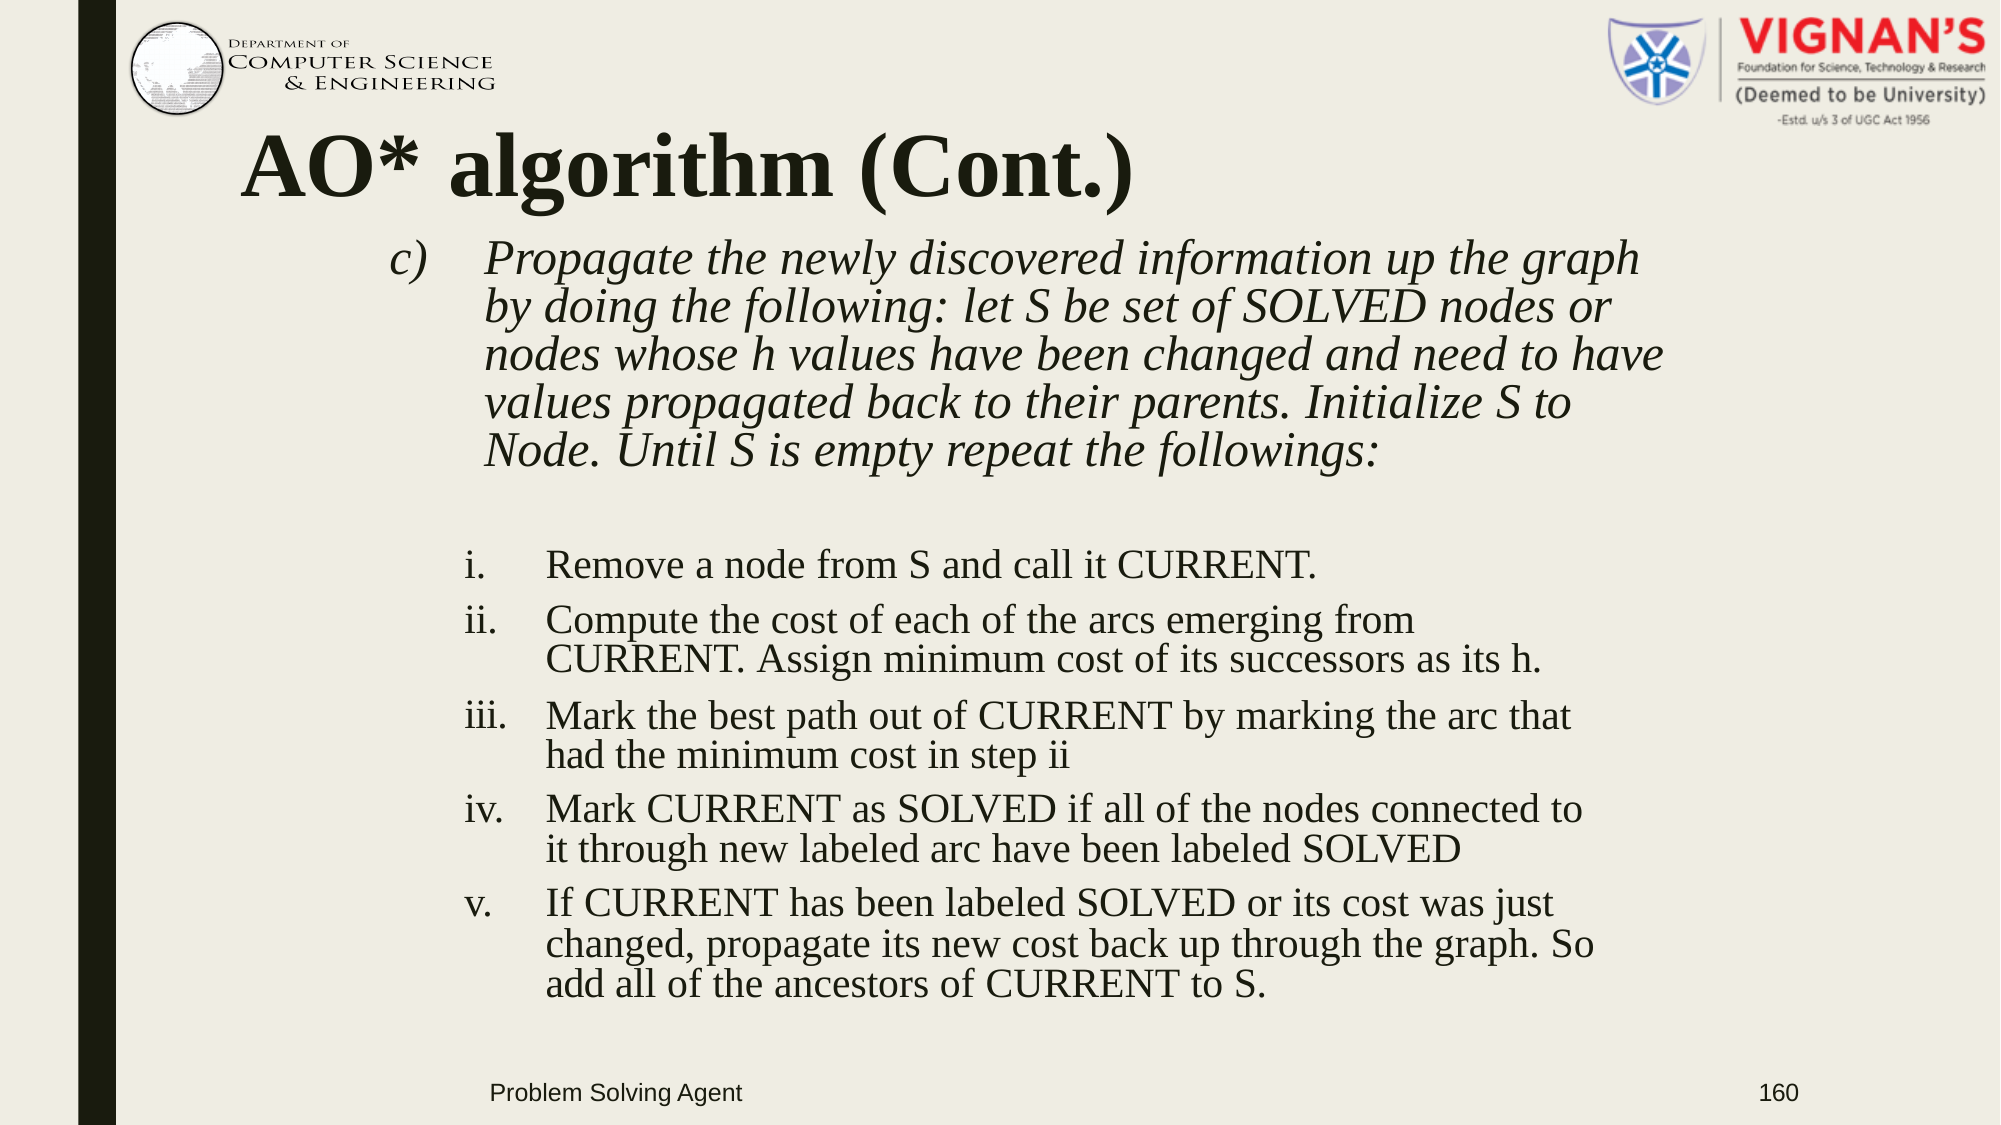

# AO*	algorithm (Cont.)
c)	Propagate the newly discovered information up the graph by doing the following: let S be set of SOLVED nodes or nodes whose h values have been changed and need to have values propagated back to their parents. Initialize S to Node. Until S is empty repeat the followings:
Remove a node from S and call it CURRENT.
Compute the cost of each of the arcs emerging from CURRENT. Assign minimum cost of its successors as its h.
Mark the best path out of CURRENT by marking the arc that had the minimum cost in step ii
Mark CURRENT as SOLVED if all of the nodes connected to it through new labeled arc have been labeled SOLVED
If CURRENT has been labeled SOLVED or its cost was just changed, propagate its new cost back up through the graph. So add all of the ancestors of CURRENT to S.
iii.
Problem Solving Agent
160